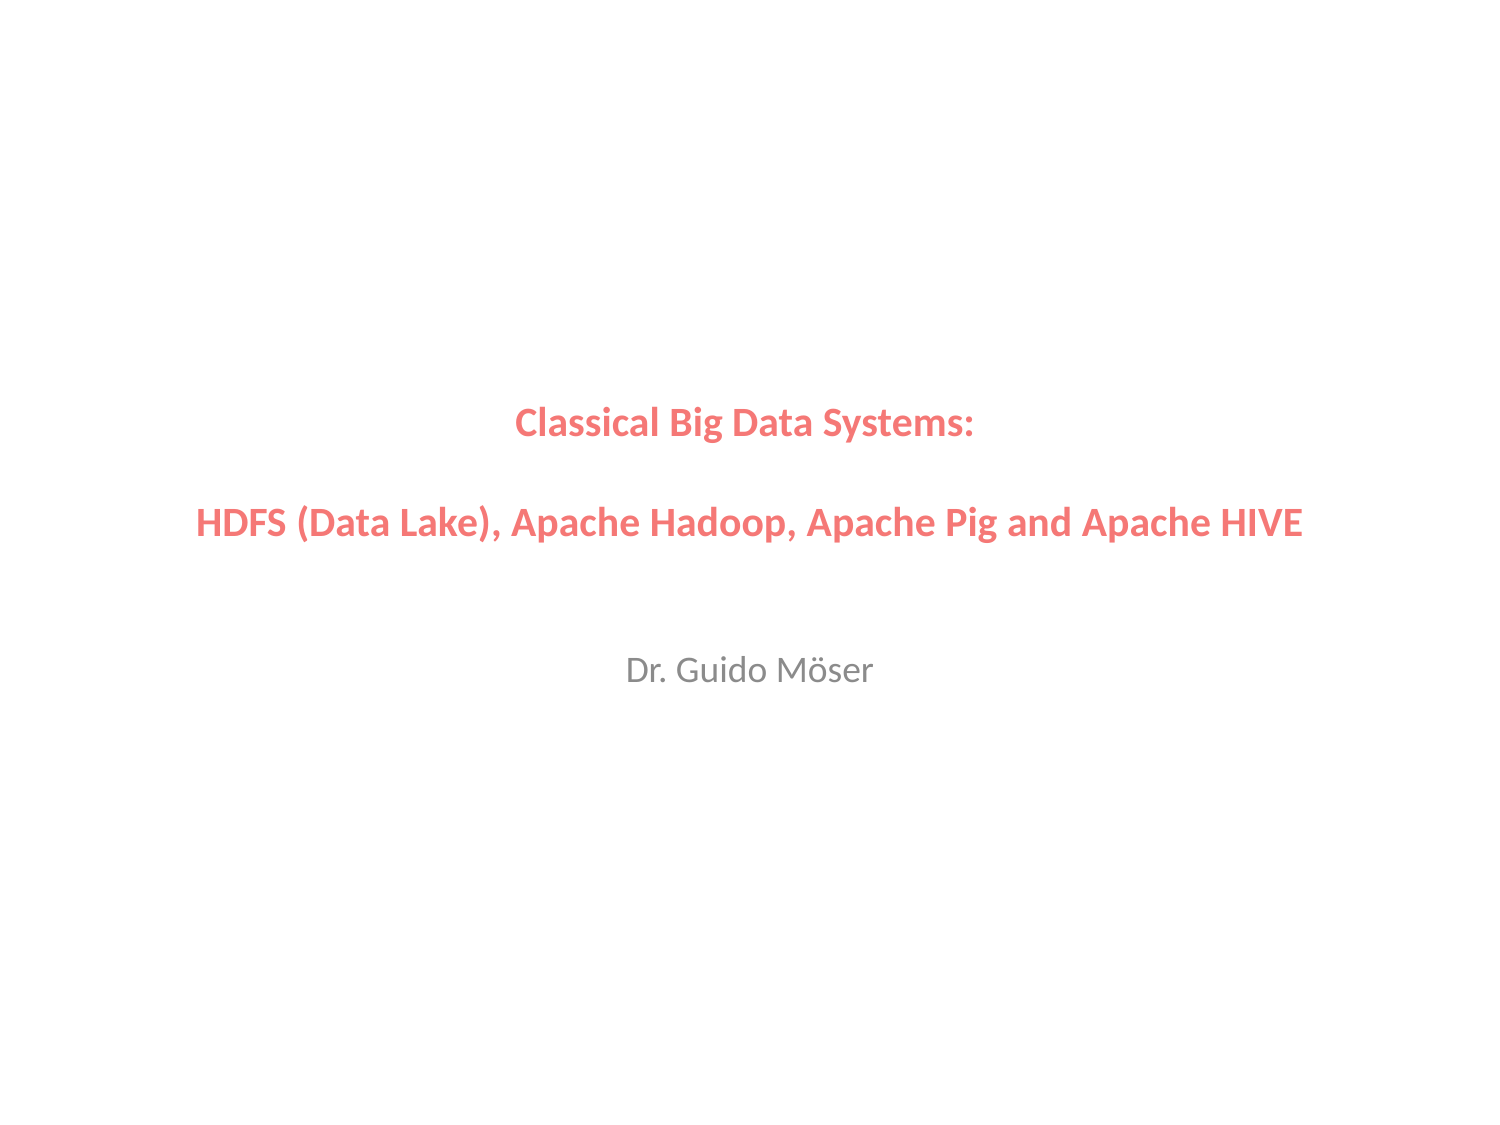

# Classical Big Data Systems: HDFS (Data Lake), Apache Hadoop, Apache Pig and Apache HIVE
Dr. Guido Möser